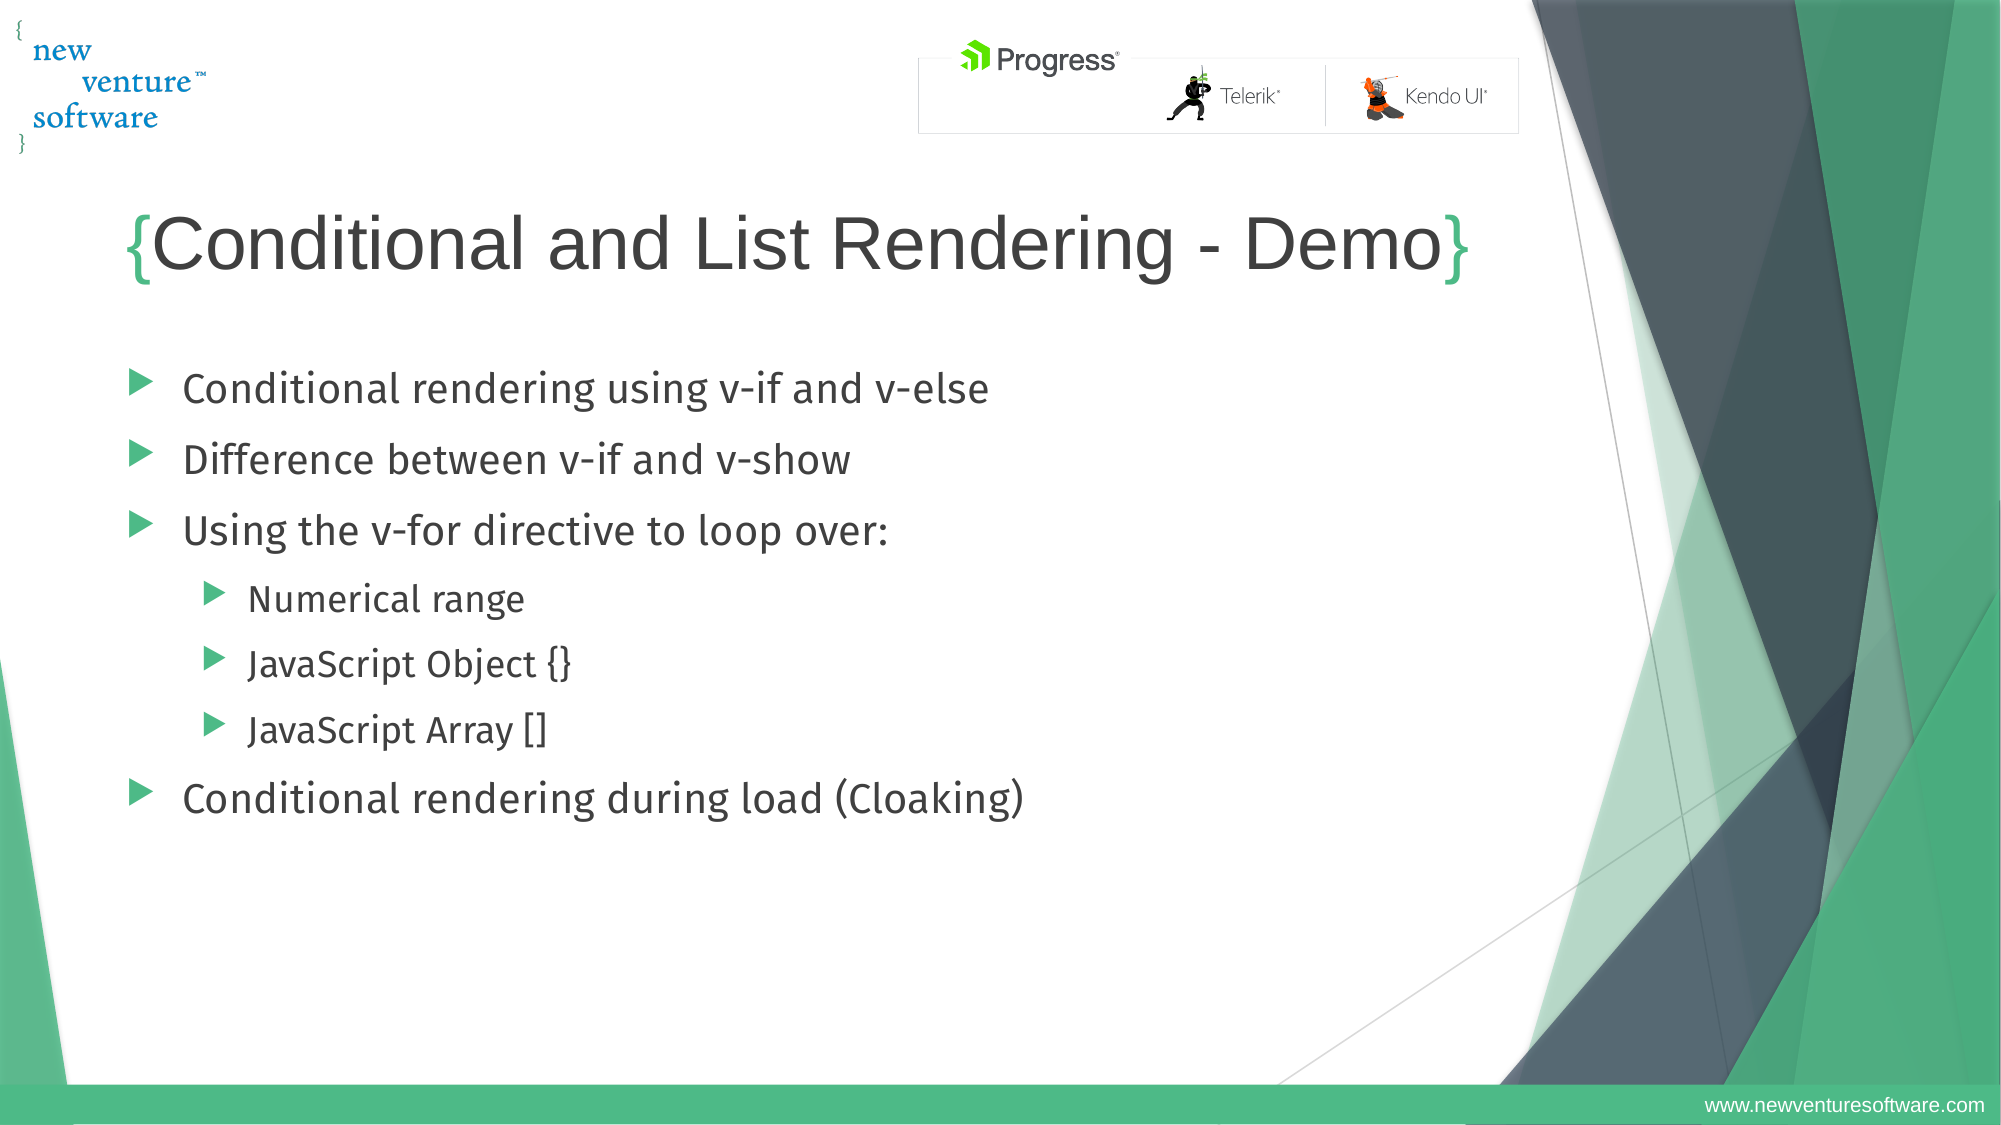

# {Conditional and List Rendering - Demo}
Conditional rendering using v-if and v-else
Difference between v-if and v-show
Using the v-for directive to loop over:
Numerical range
JavaScript Object {}
JavaScript Array []
Conditional rendering during load (Cloaking)